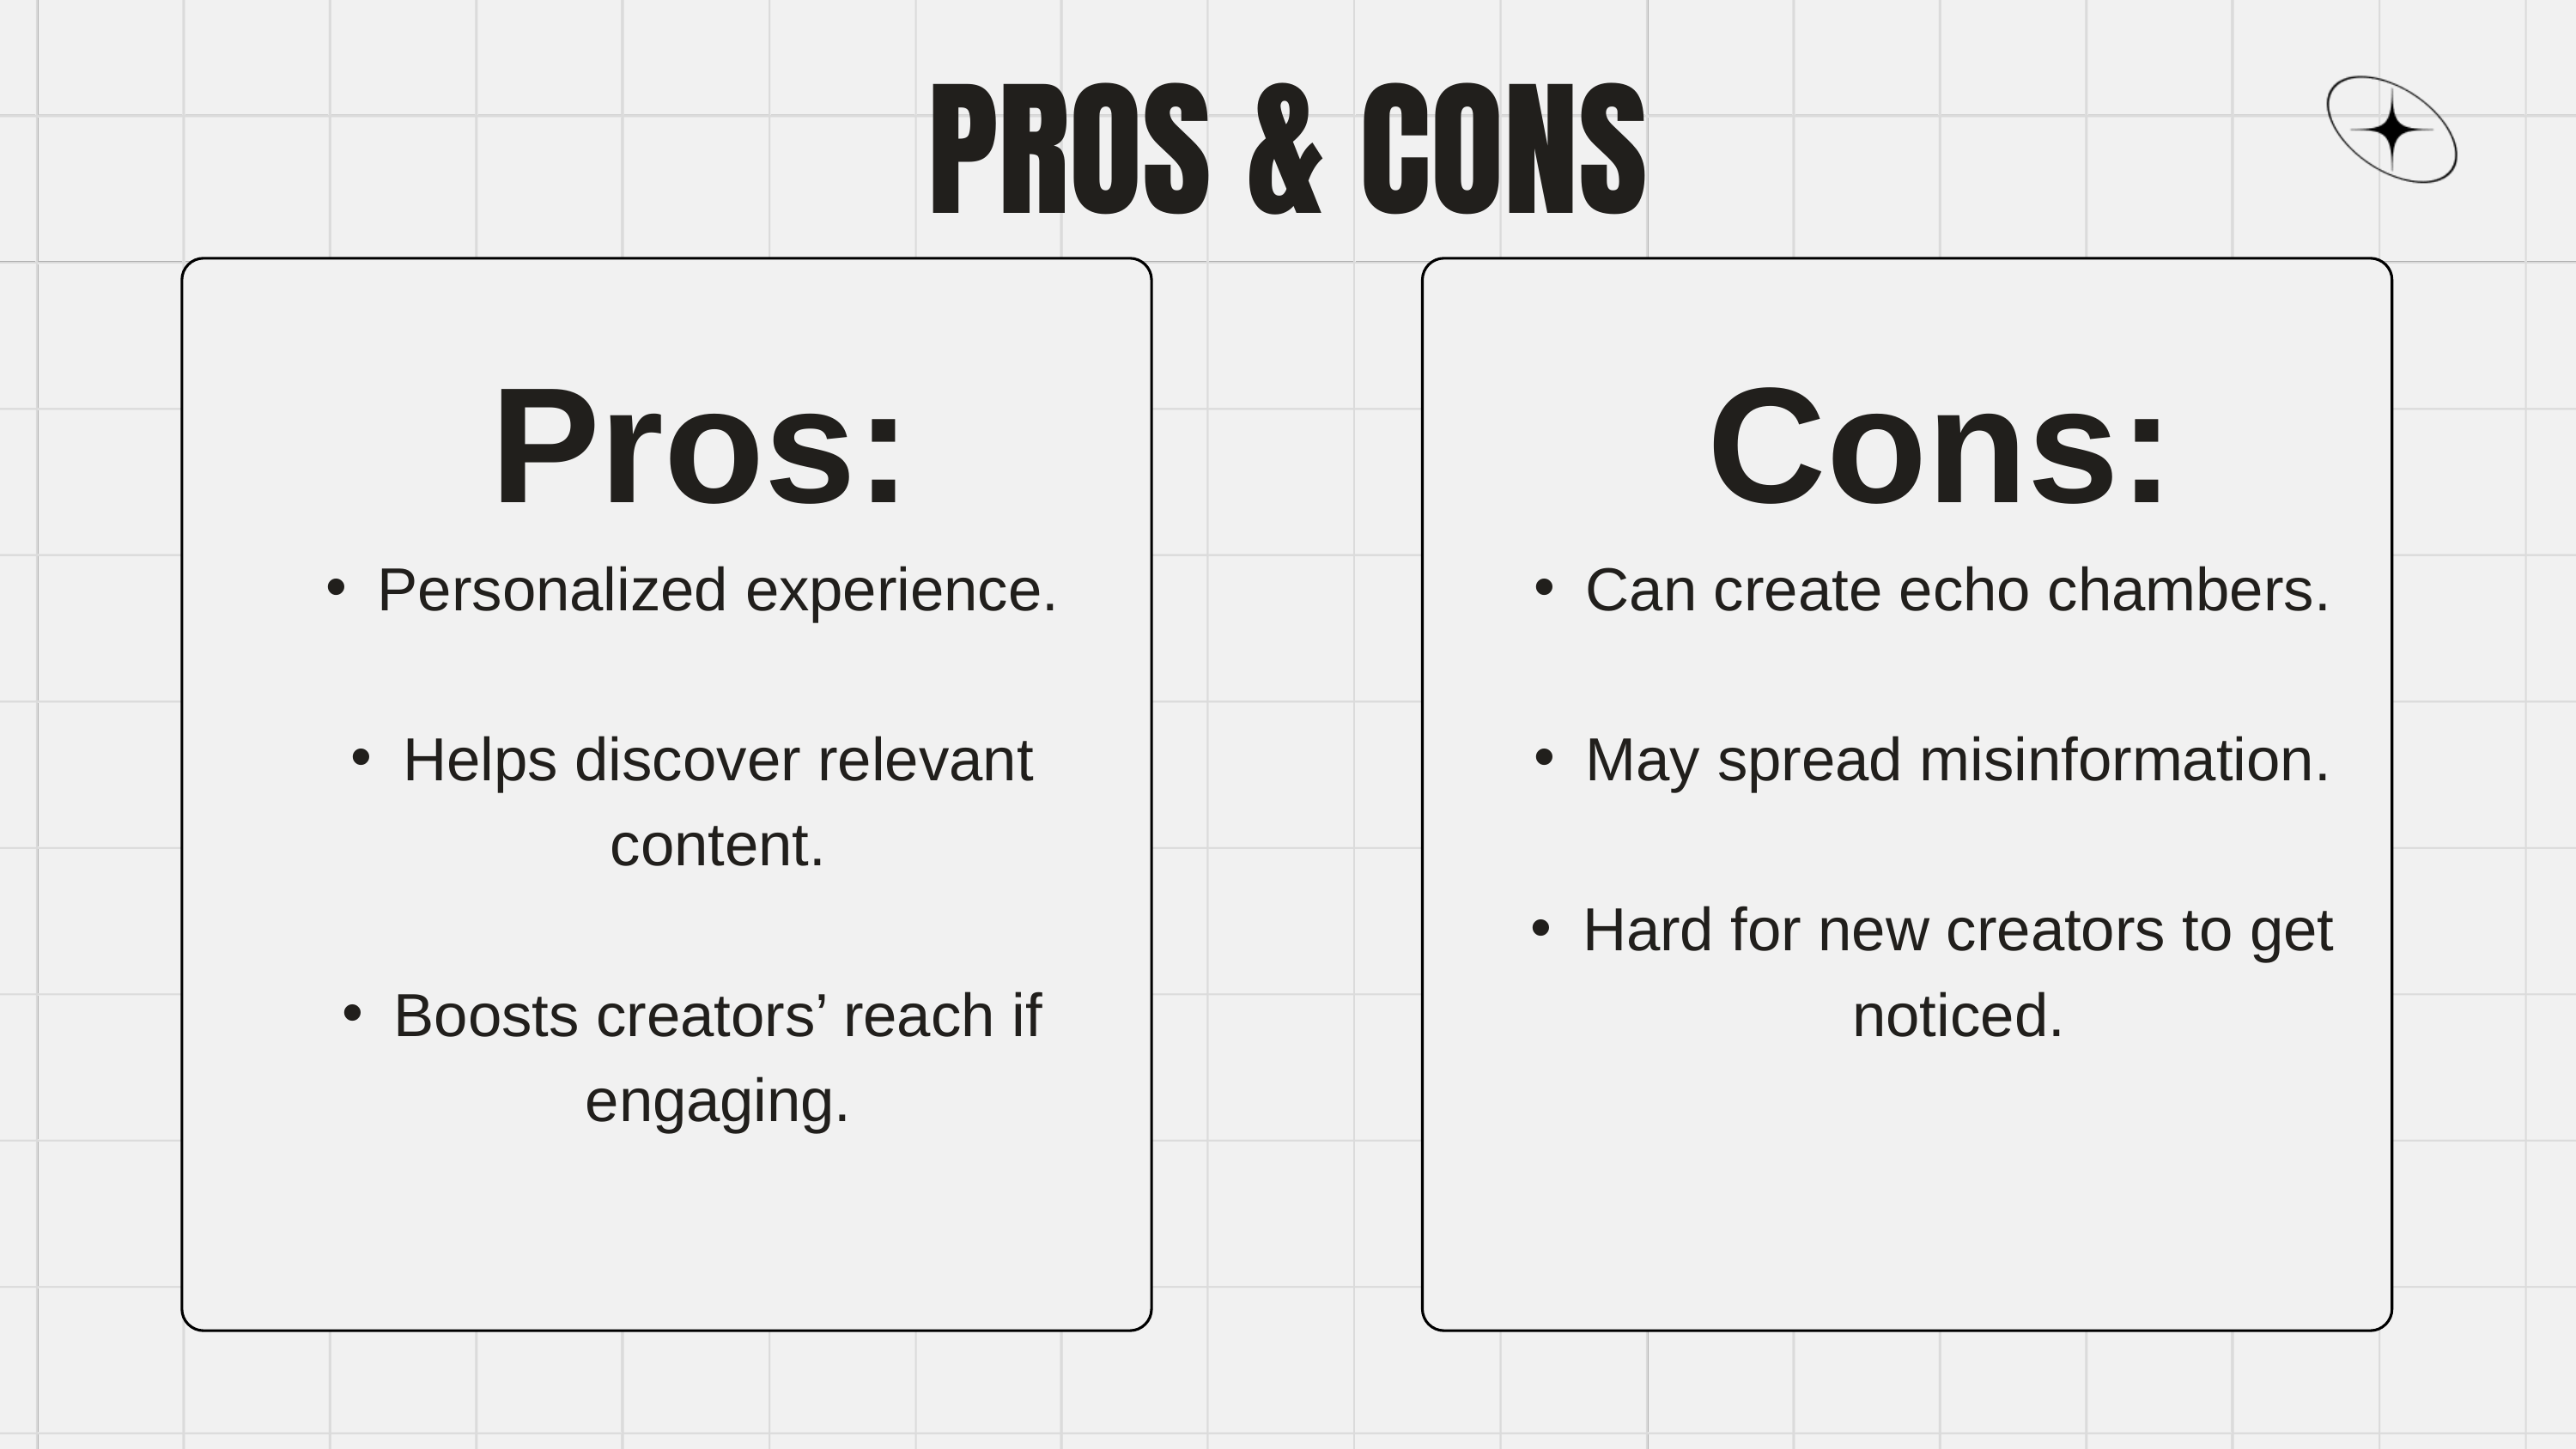

PROS & CONS

Pros:
Cons:
Personalized experience.

Helps discover relevant content.

Boosts creators’ reach if engaging.

Can create echo chambers.

May spread misinformation.

Hard for new creators to get noticed.